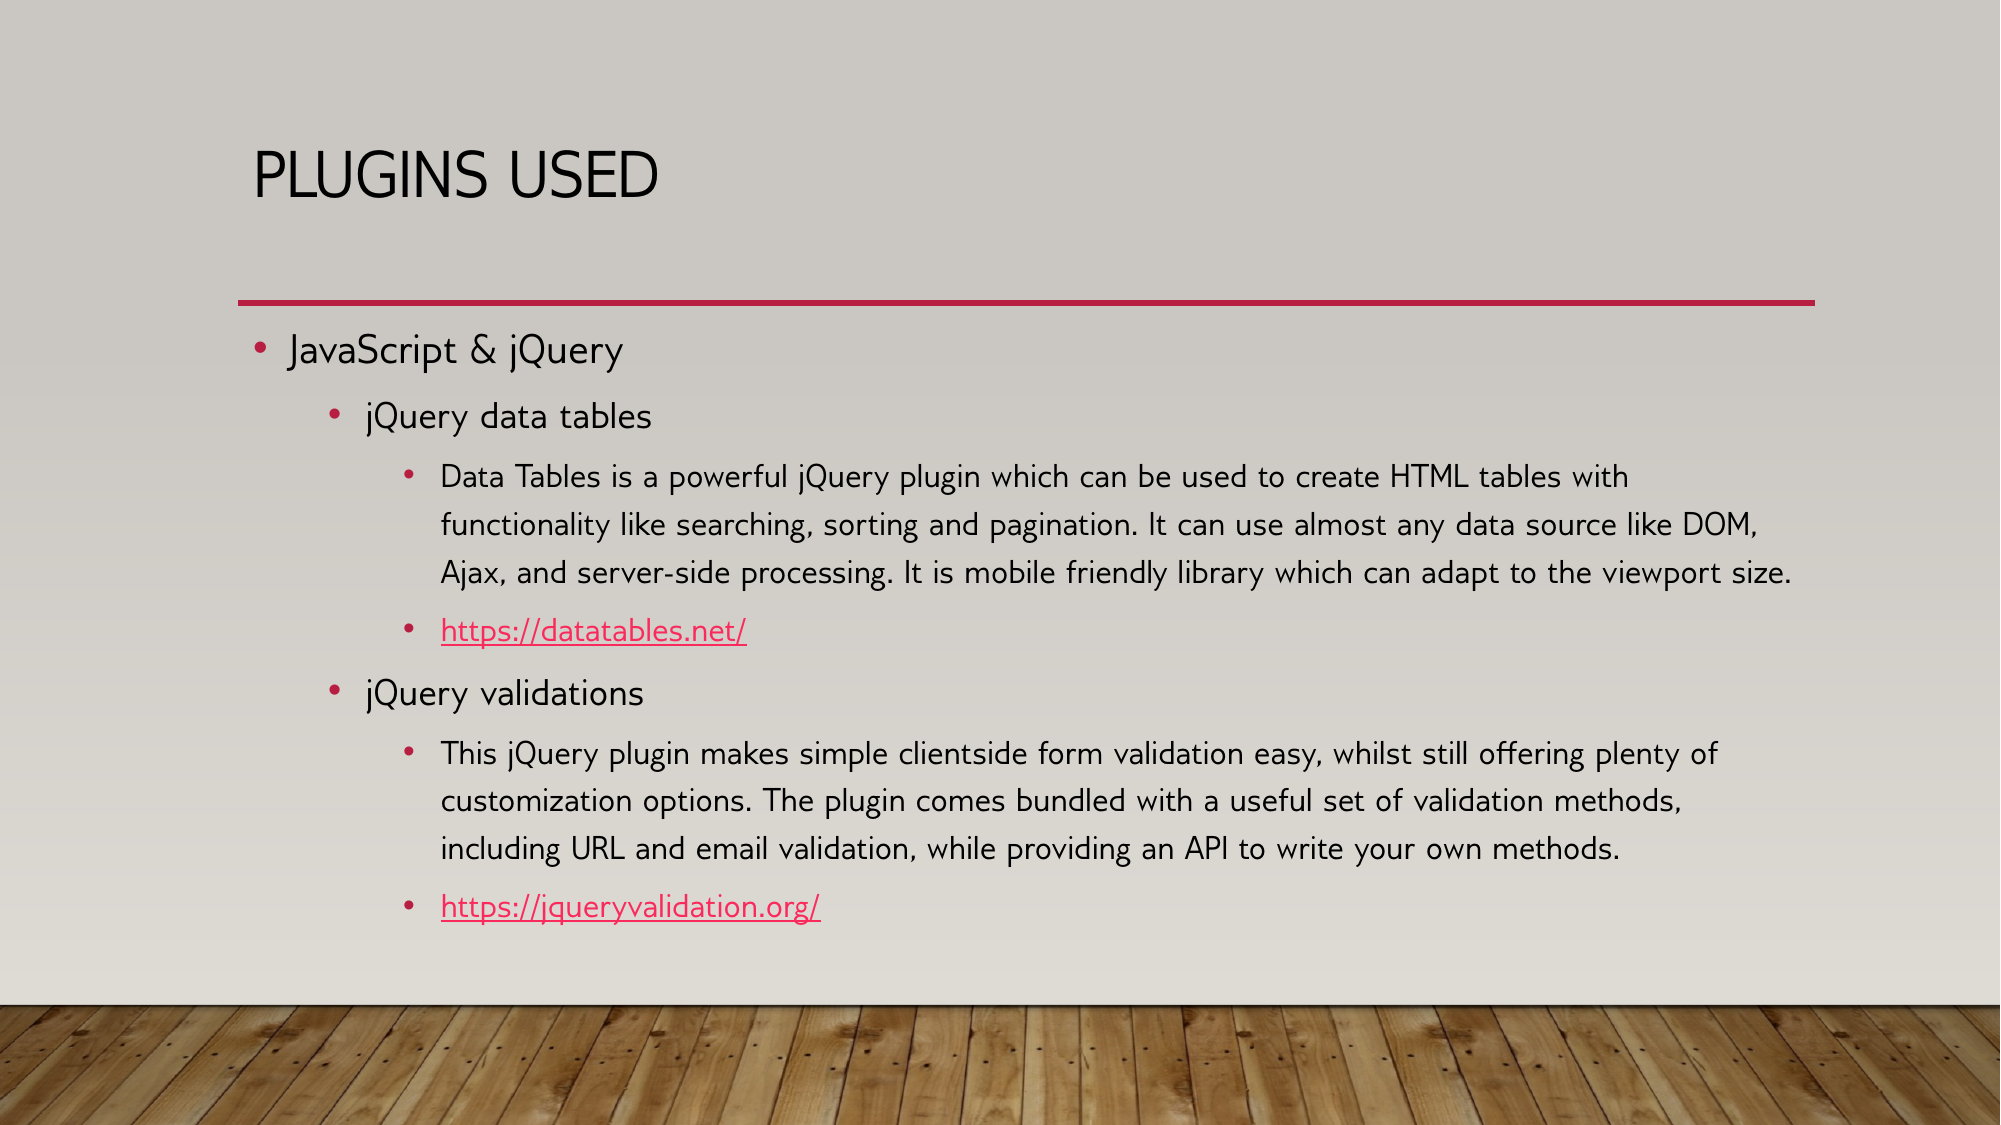

# Plugins used
JavaScript & jQuery
jQuery data tables
Data Tables is a powerful jQuery plugin which can be used to create HTML tables with functionality like searching, sorting and pagination. It can use almost any data source like DOM, Ajax, and server-side processing. It is mobile friendly library which can adapt to the viewport size.
https://datatables.net/
jQuery validations
This jQuery plugin makes simple clientside form validation easy, whilst still offering plenty of customization options. The plugin comes bundled with a useful set of validation methods, including URL and email validation, while providing an API to write your own methods.
https://jqueryvalidation.org/